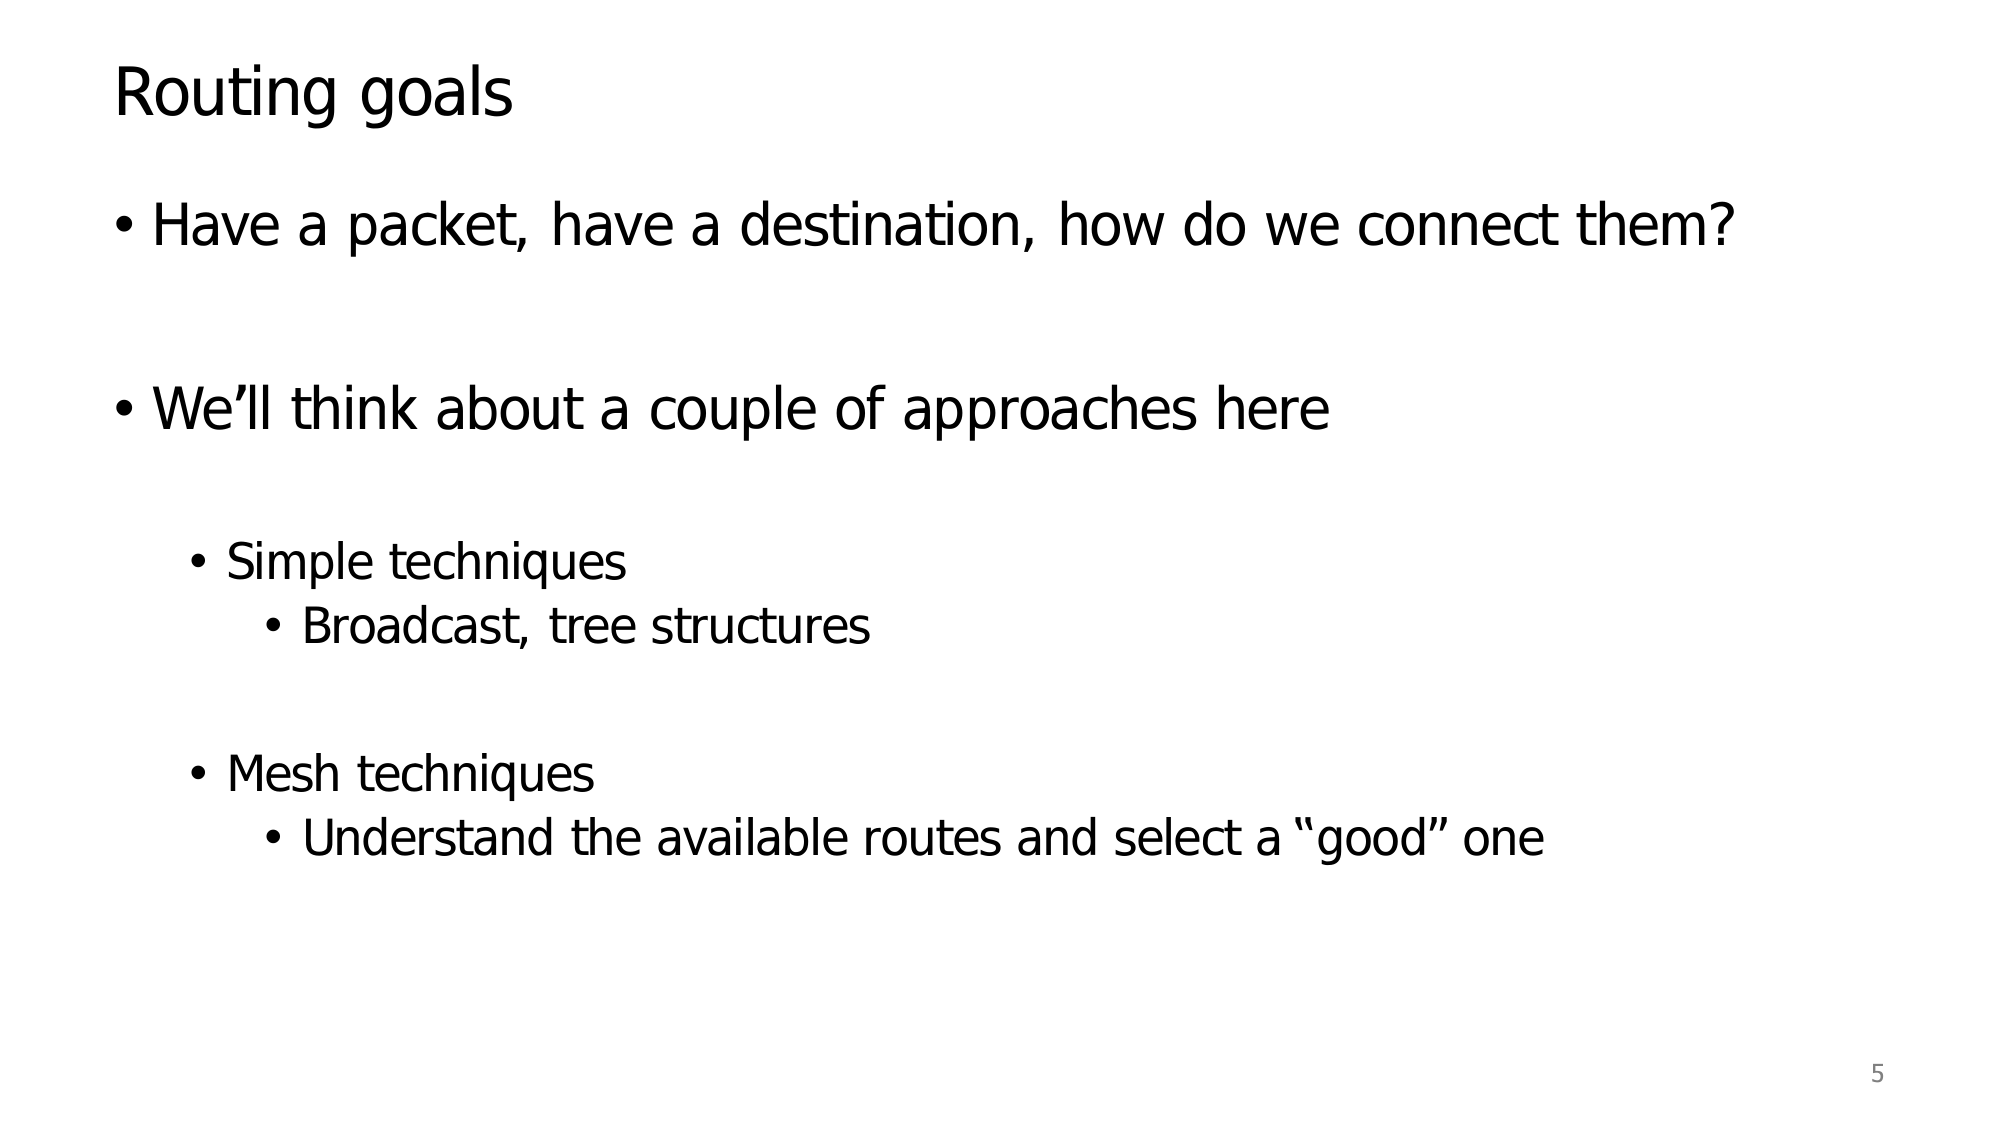

# Routing goals
Have a packet, have a destination, how do we connect them?

We’ll think about a couple of approaches here

Simple techniques
Broadcast, tree structures

Mesh techniques
Understand the available routes and select a “good” one
5